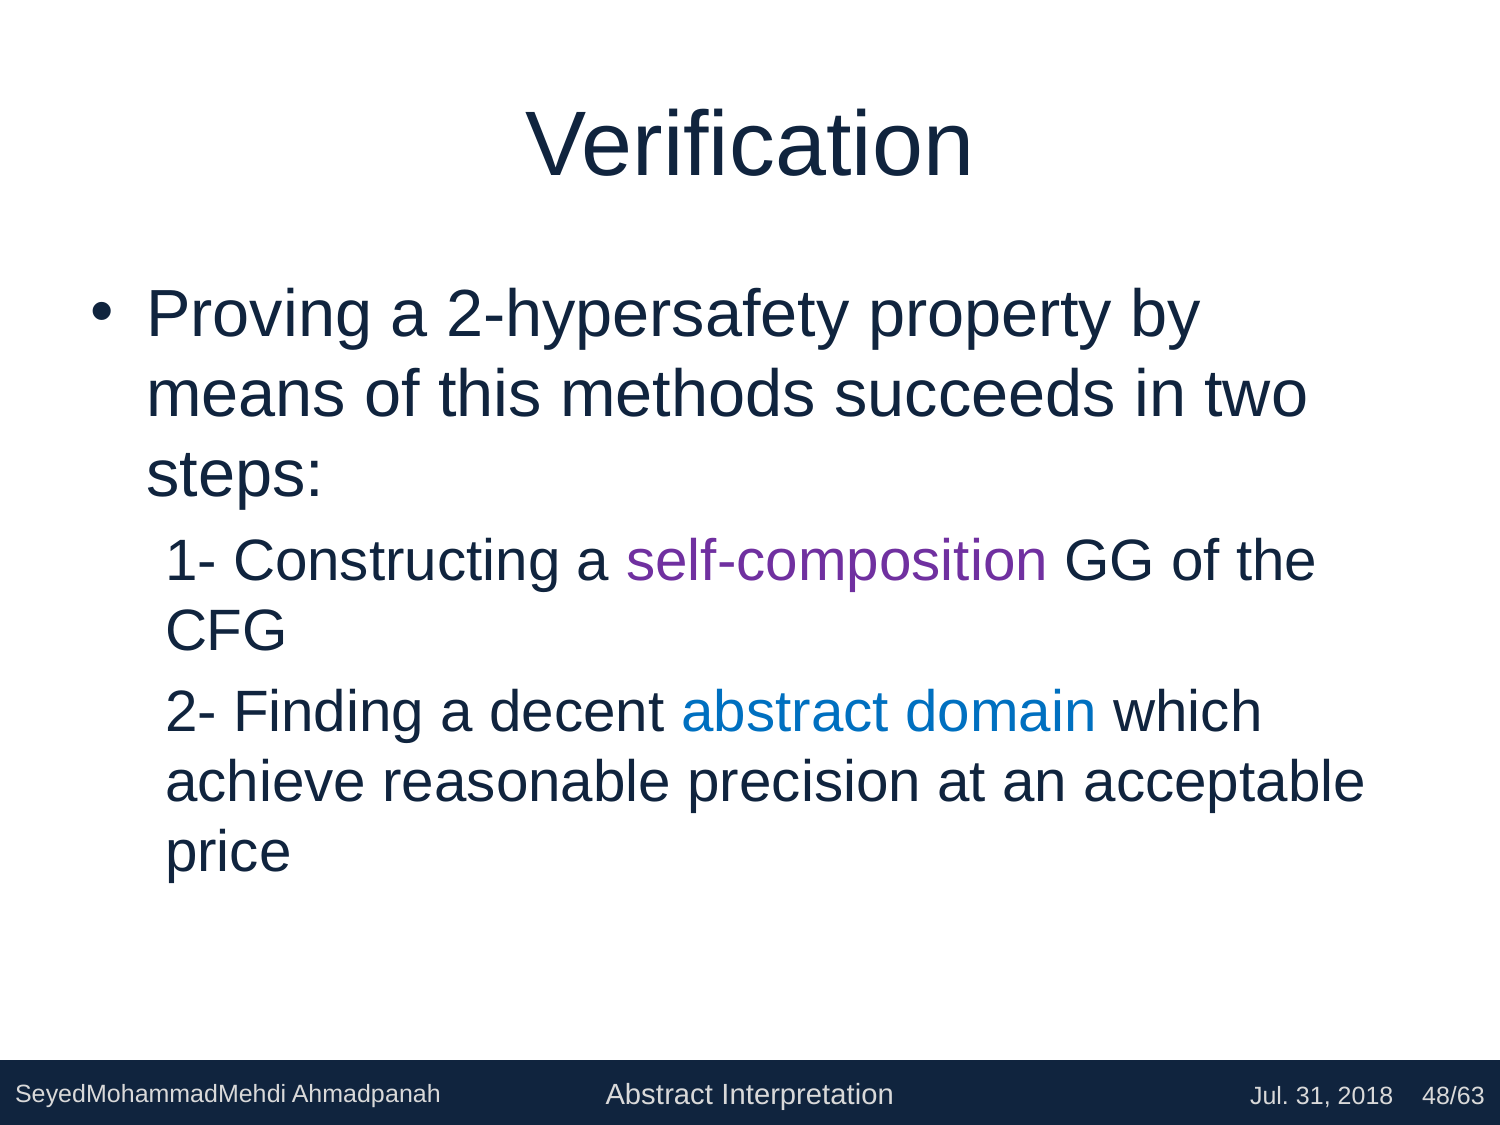

# Verification
Proving a 2-hypersafety property by means of this methods succeeds in two steps:
1- Constructing a self-composition GG of the CFG
2- Finding a decent abstract domain which achieve reasonable precision at an acceptable price